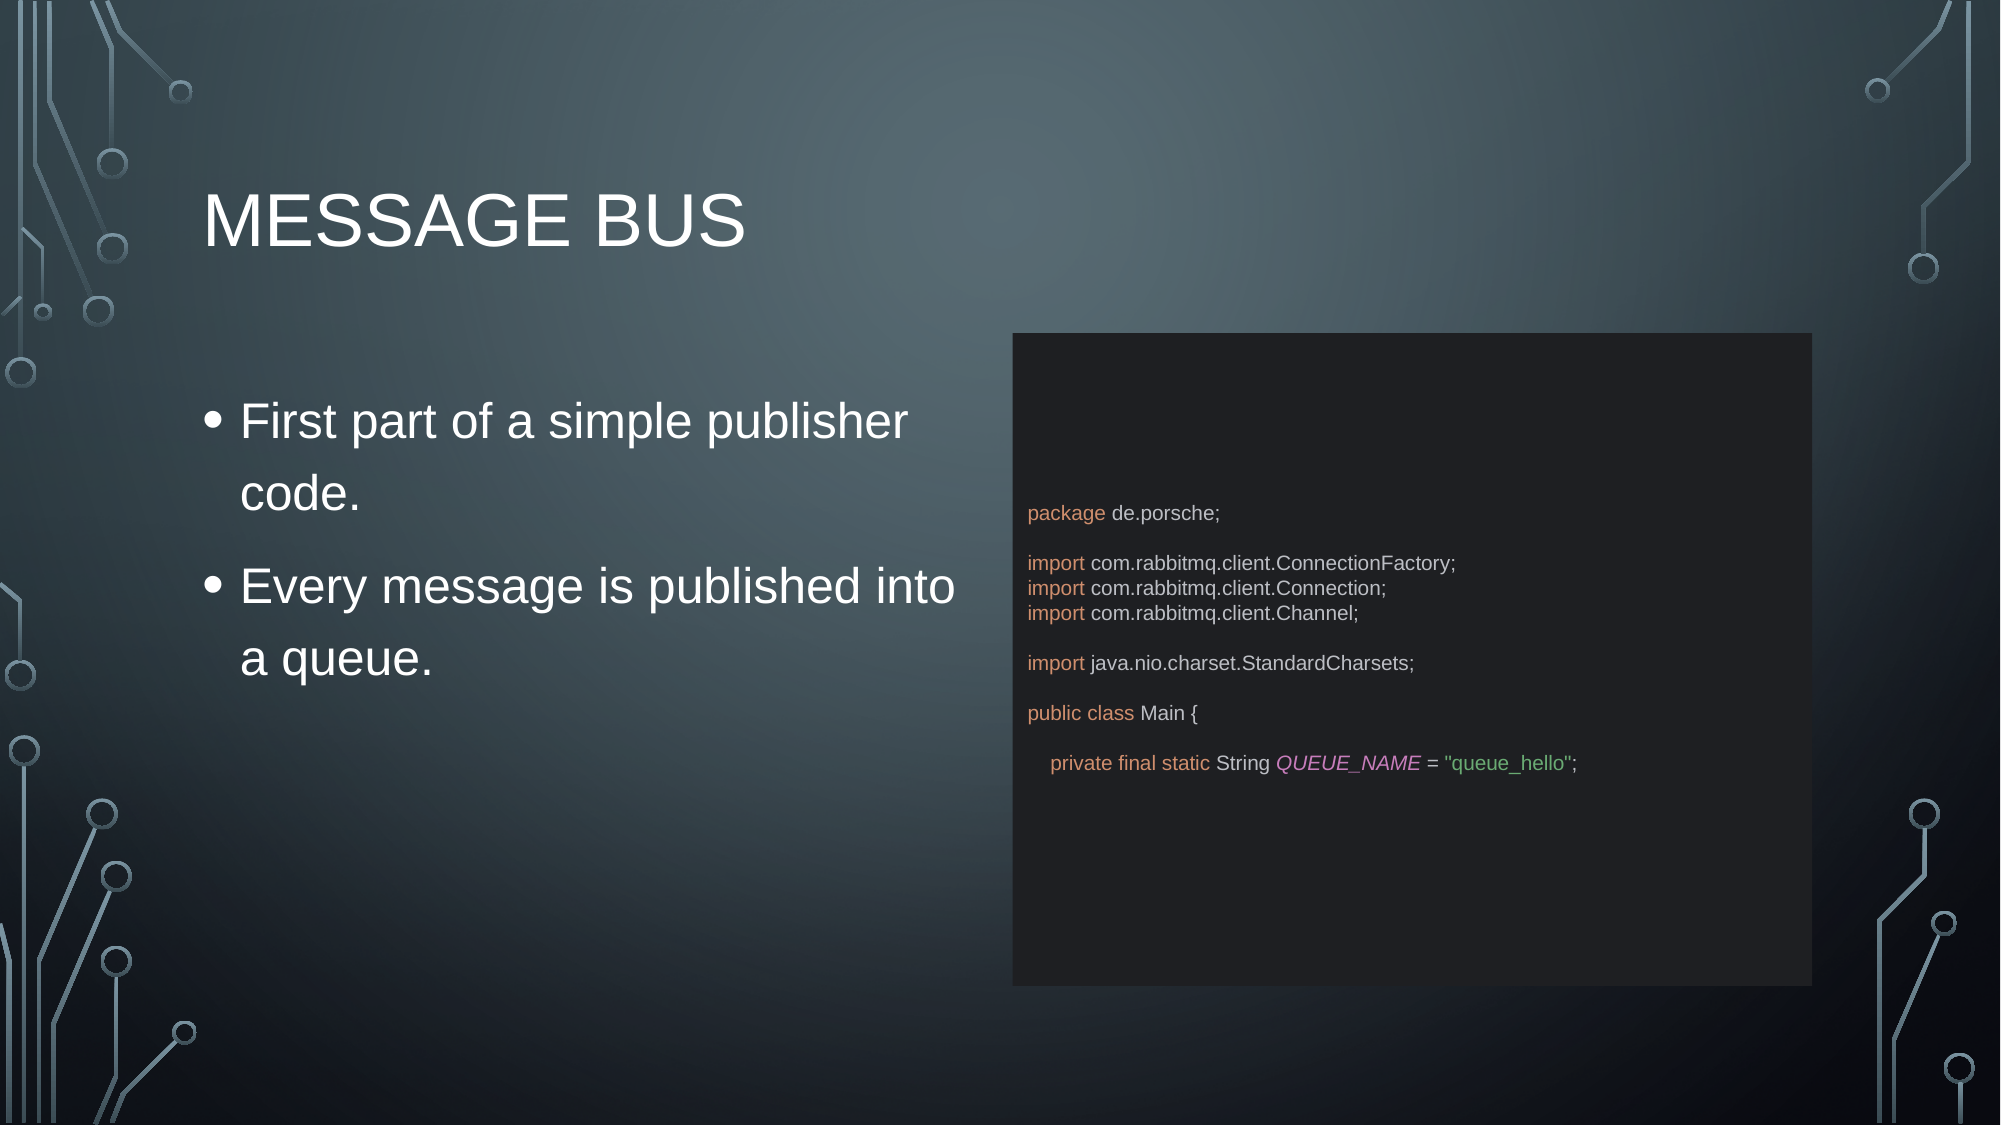

# Message Bus
First part of a simple publisher code.
Every message is published into a queue.
package de.porsche;
import com.rabbitmq.client.ConnectionFactory;
import com.rabbitmq.client.Connection;
import com.rabbitmq.client.Channel;
import java.nio.charset.StandardCharsets;
public class Main {
    private final static String QUEUE_NAME = "queue_hello";